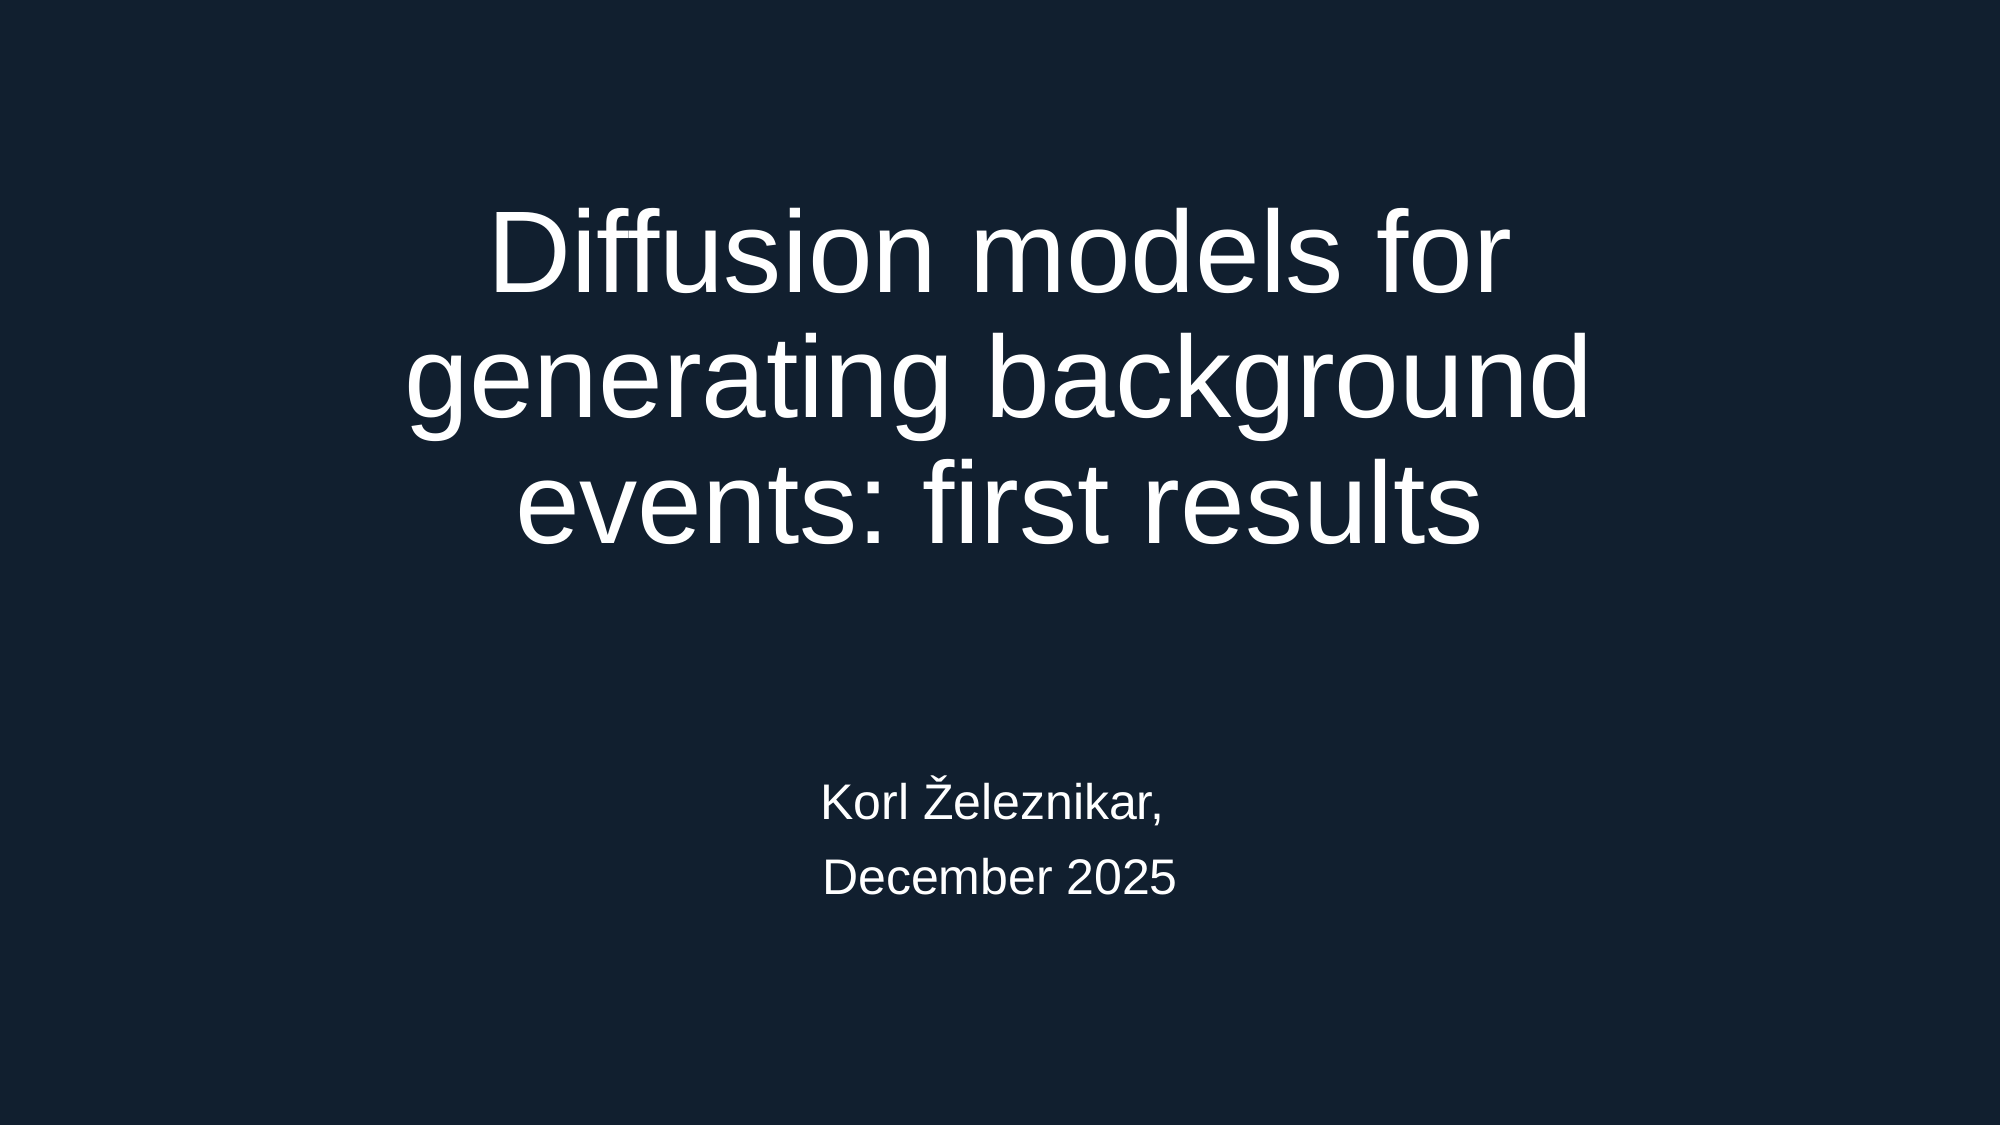

# Diffusion models for generating background events: first results
Korl Železnikar,
December 2025